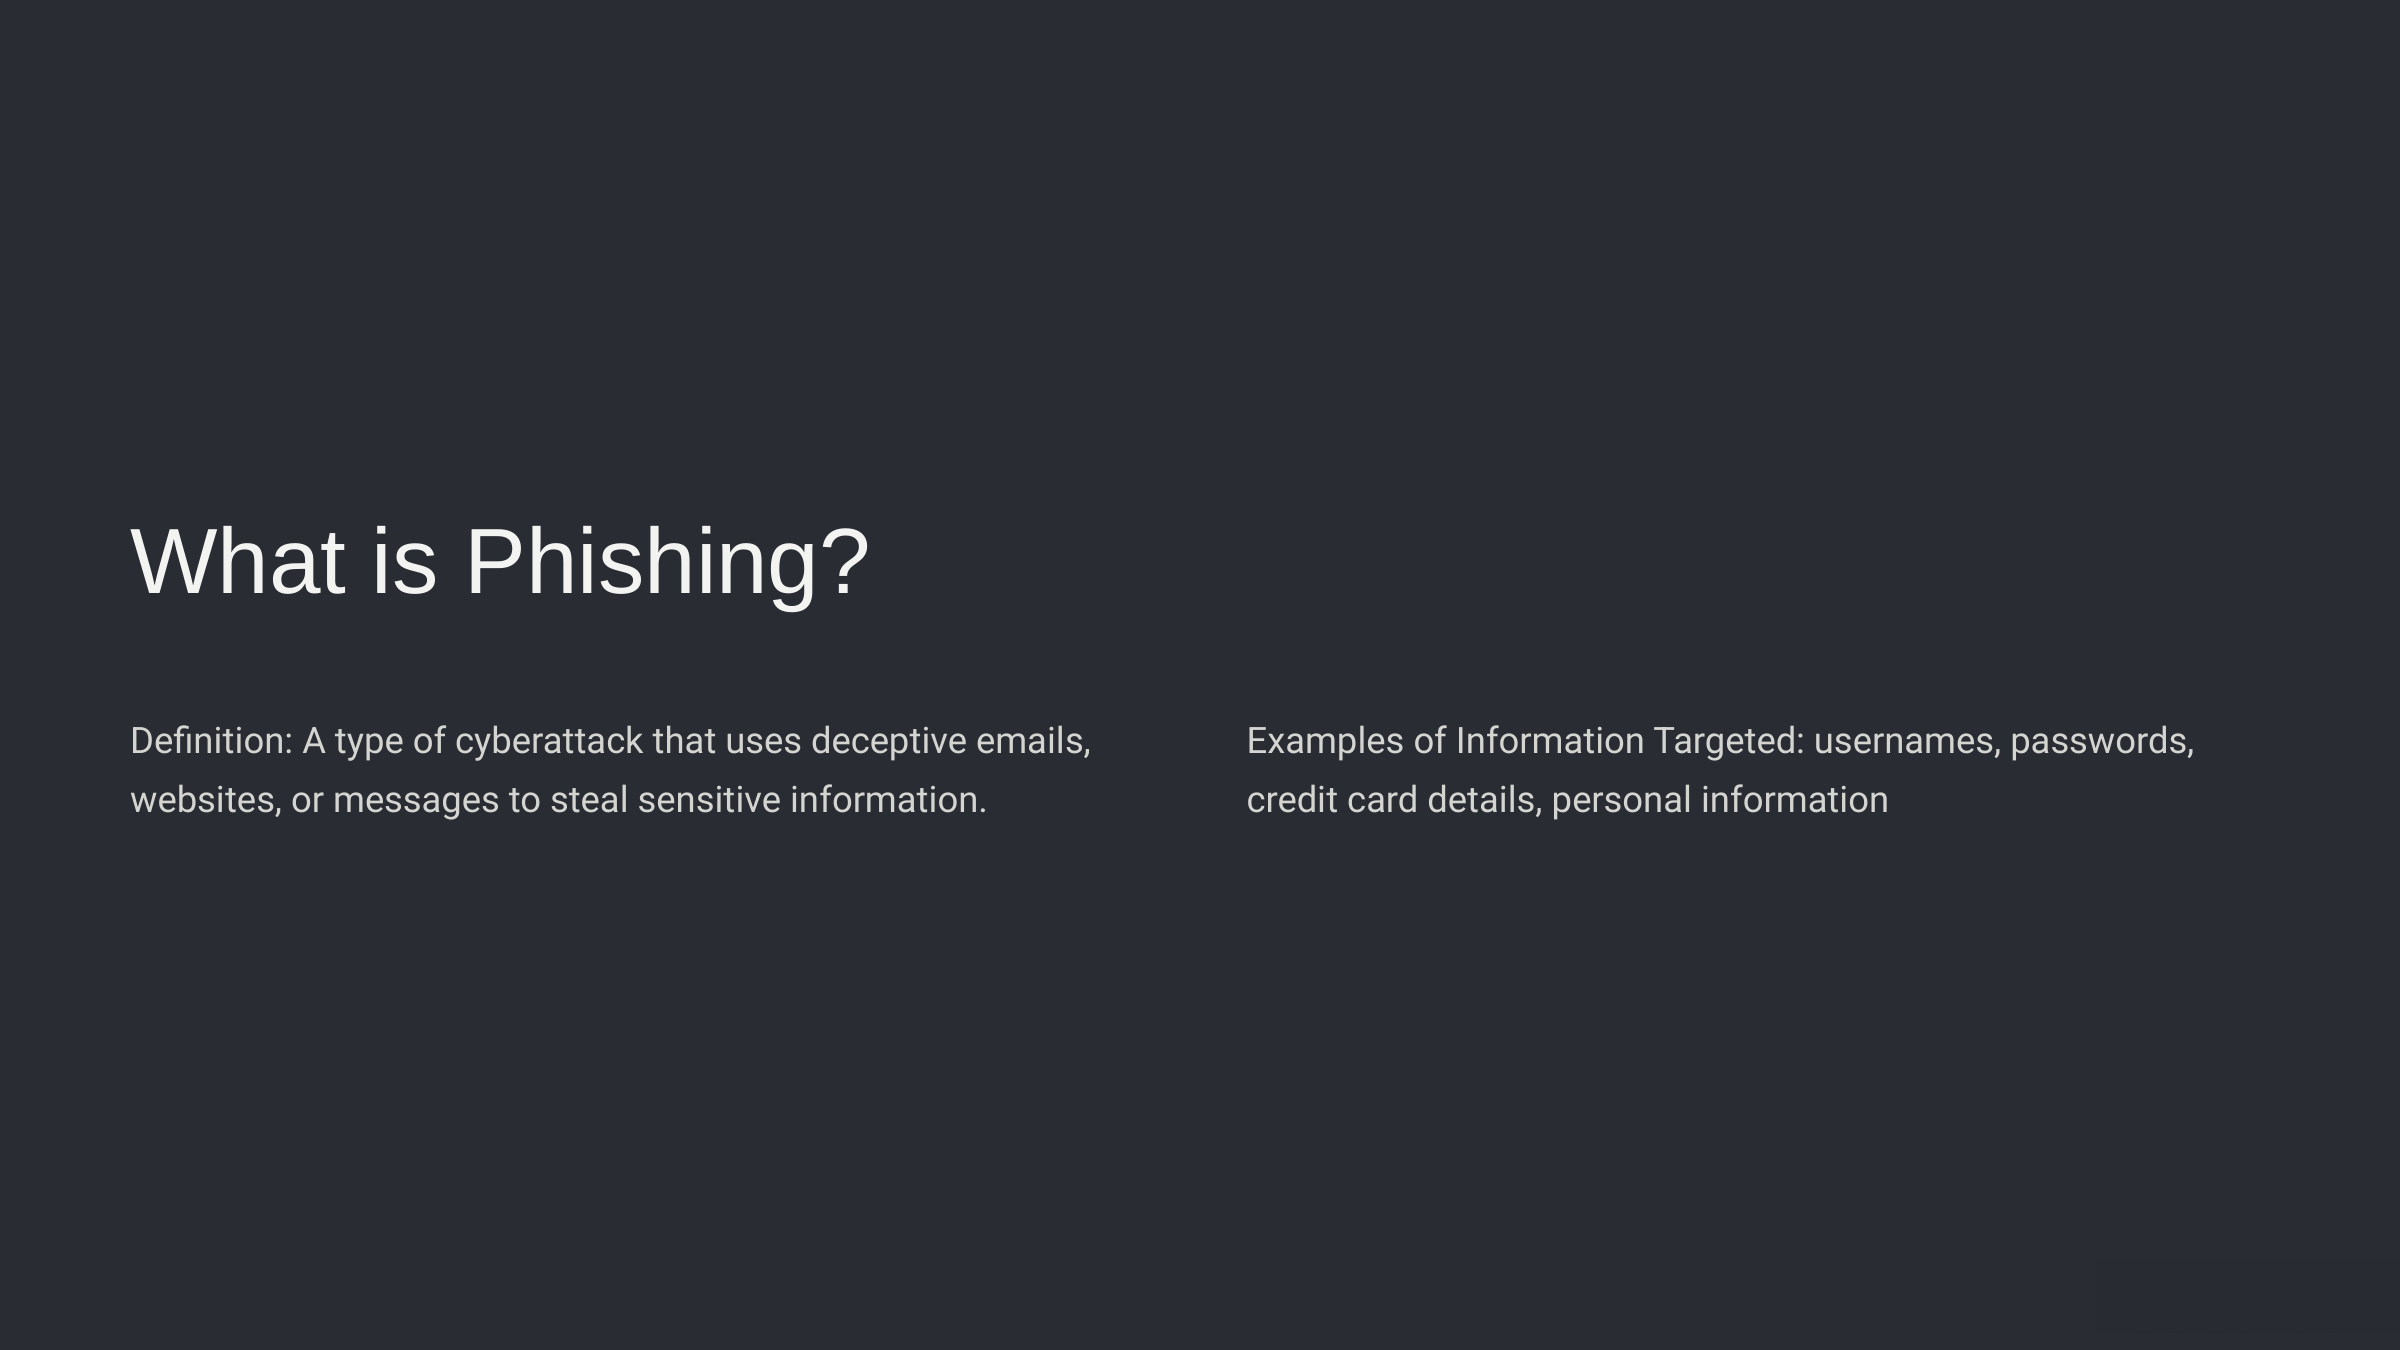

What is Phishing?
Definition: A type of cyberattack that uses deceptive emails, websites, or messages to steal sensitive information.
Examples of Information Targeted: usernames, passwords, credit card details, personal information